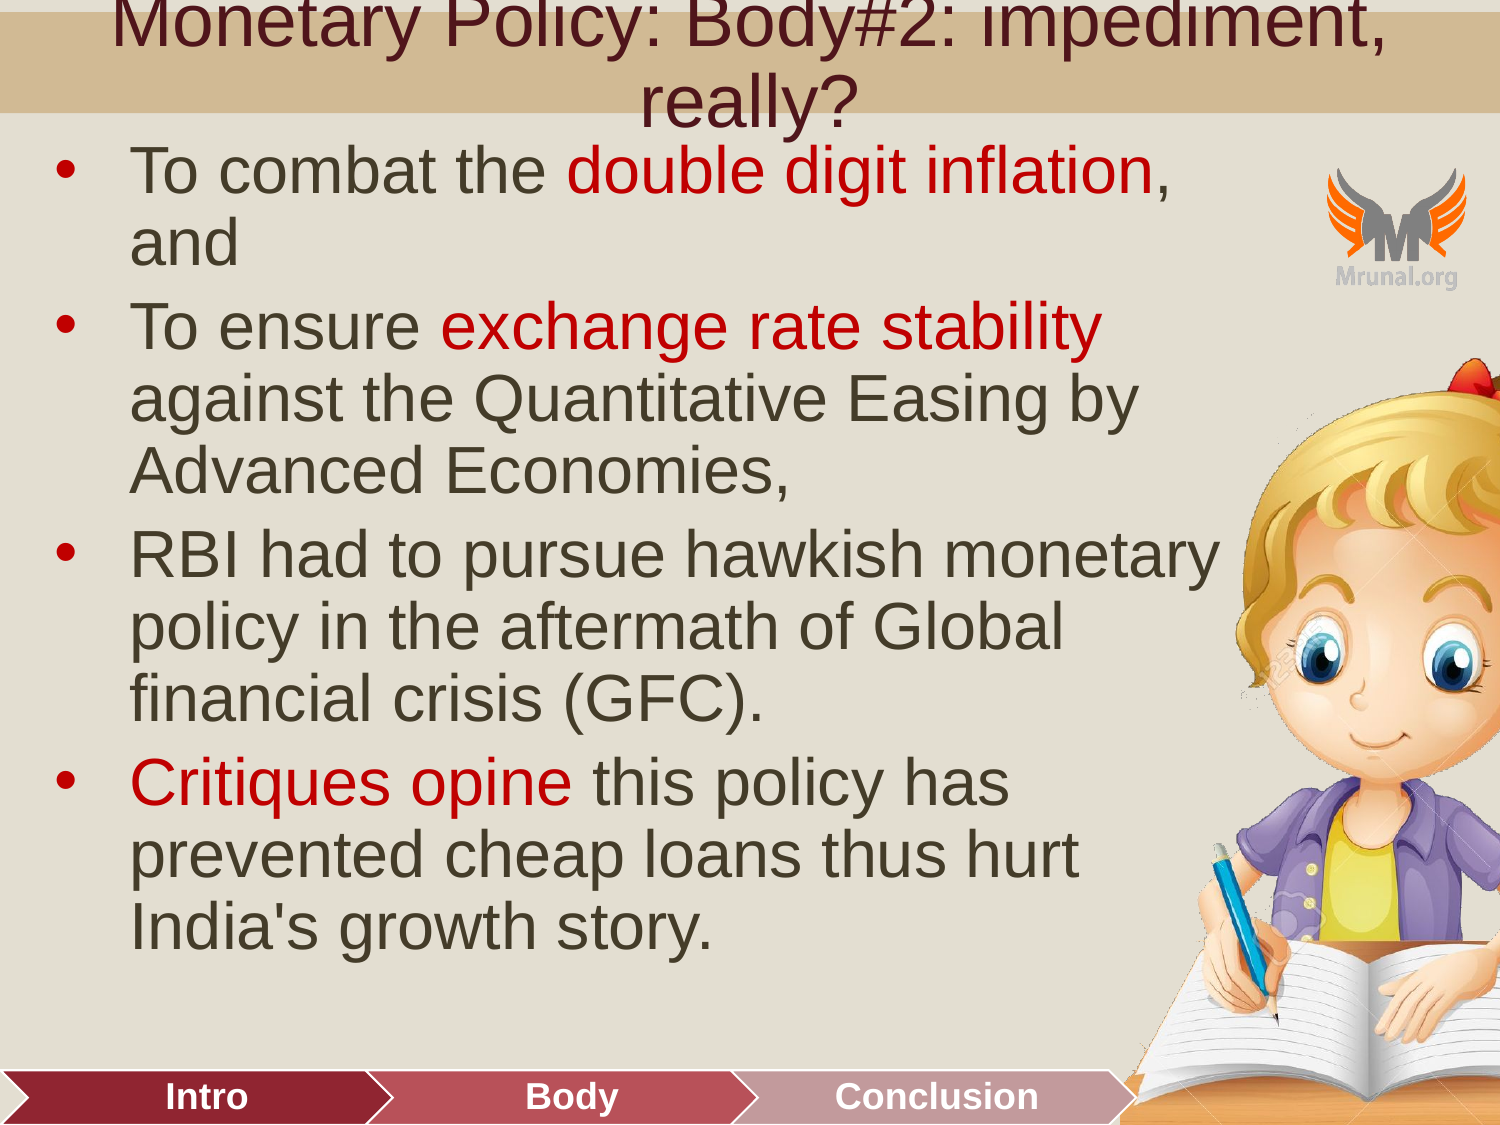

# Monetary Policy: Body#2: impediment, really?
To combat the double digit inflation, and
To ensure exchange rate stability against the Quantitative Easing by Advanced Economies,
RBI had to pursue hawkish monetary policy in the aftermath of Global financial crisis (GFC).
Critiques opine this policy has prevented cheap loans thus hurt India's growth story.